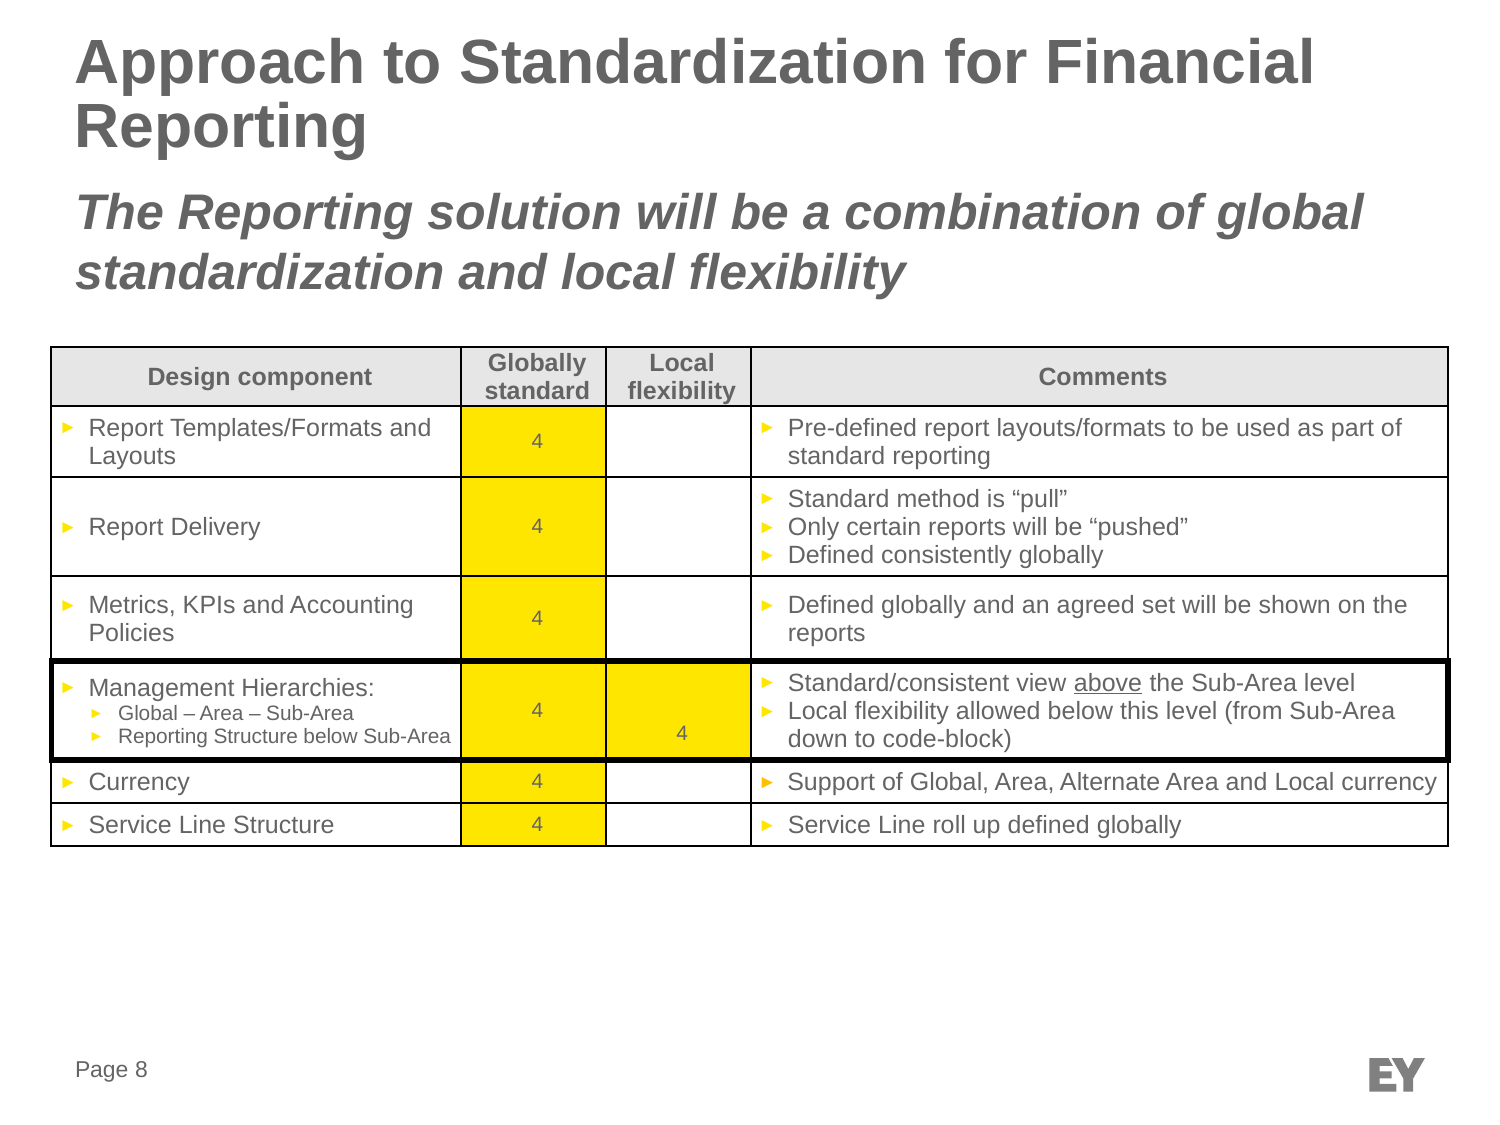

# Approach to Standardization for Financial Reporting
The Reporting solution will be a combination of global standardization and local flexibility
| Design component | Globally standard | Local flexibility | Comments |
| --- | --- | --- | --- |
| Report Templates/Formats and Layouts | 4 |  | Pre-defined report layouts/formats to be used as part of standard reporting |
| Report Delivery | 4 |  | Standard method is “pull” Only certain reports will be “pushed” Defined consistently globally |
| Metrics, KPIs and Accounting Policies | 4 |  | Defined globally and an agreed set will be shown on the reports |
| Management Hierarchies: Global – Area – Sub-Area Reporting Structure below Sub-Area | 4 | 4 | Standard/consistent view above the Sub-Area level Local flexibility allowed below this level (from Sub-Area down to code-block) |
| Currency | 4 |  | Support of Global, Area, Alternate Area and Local currency |
| Service Line Structure | 4 |  | Service Line roll up defined globally |